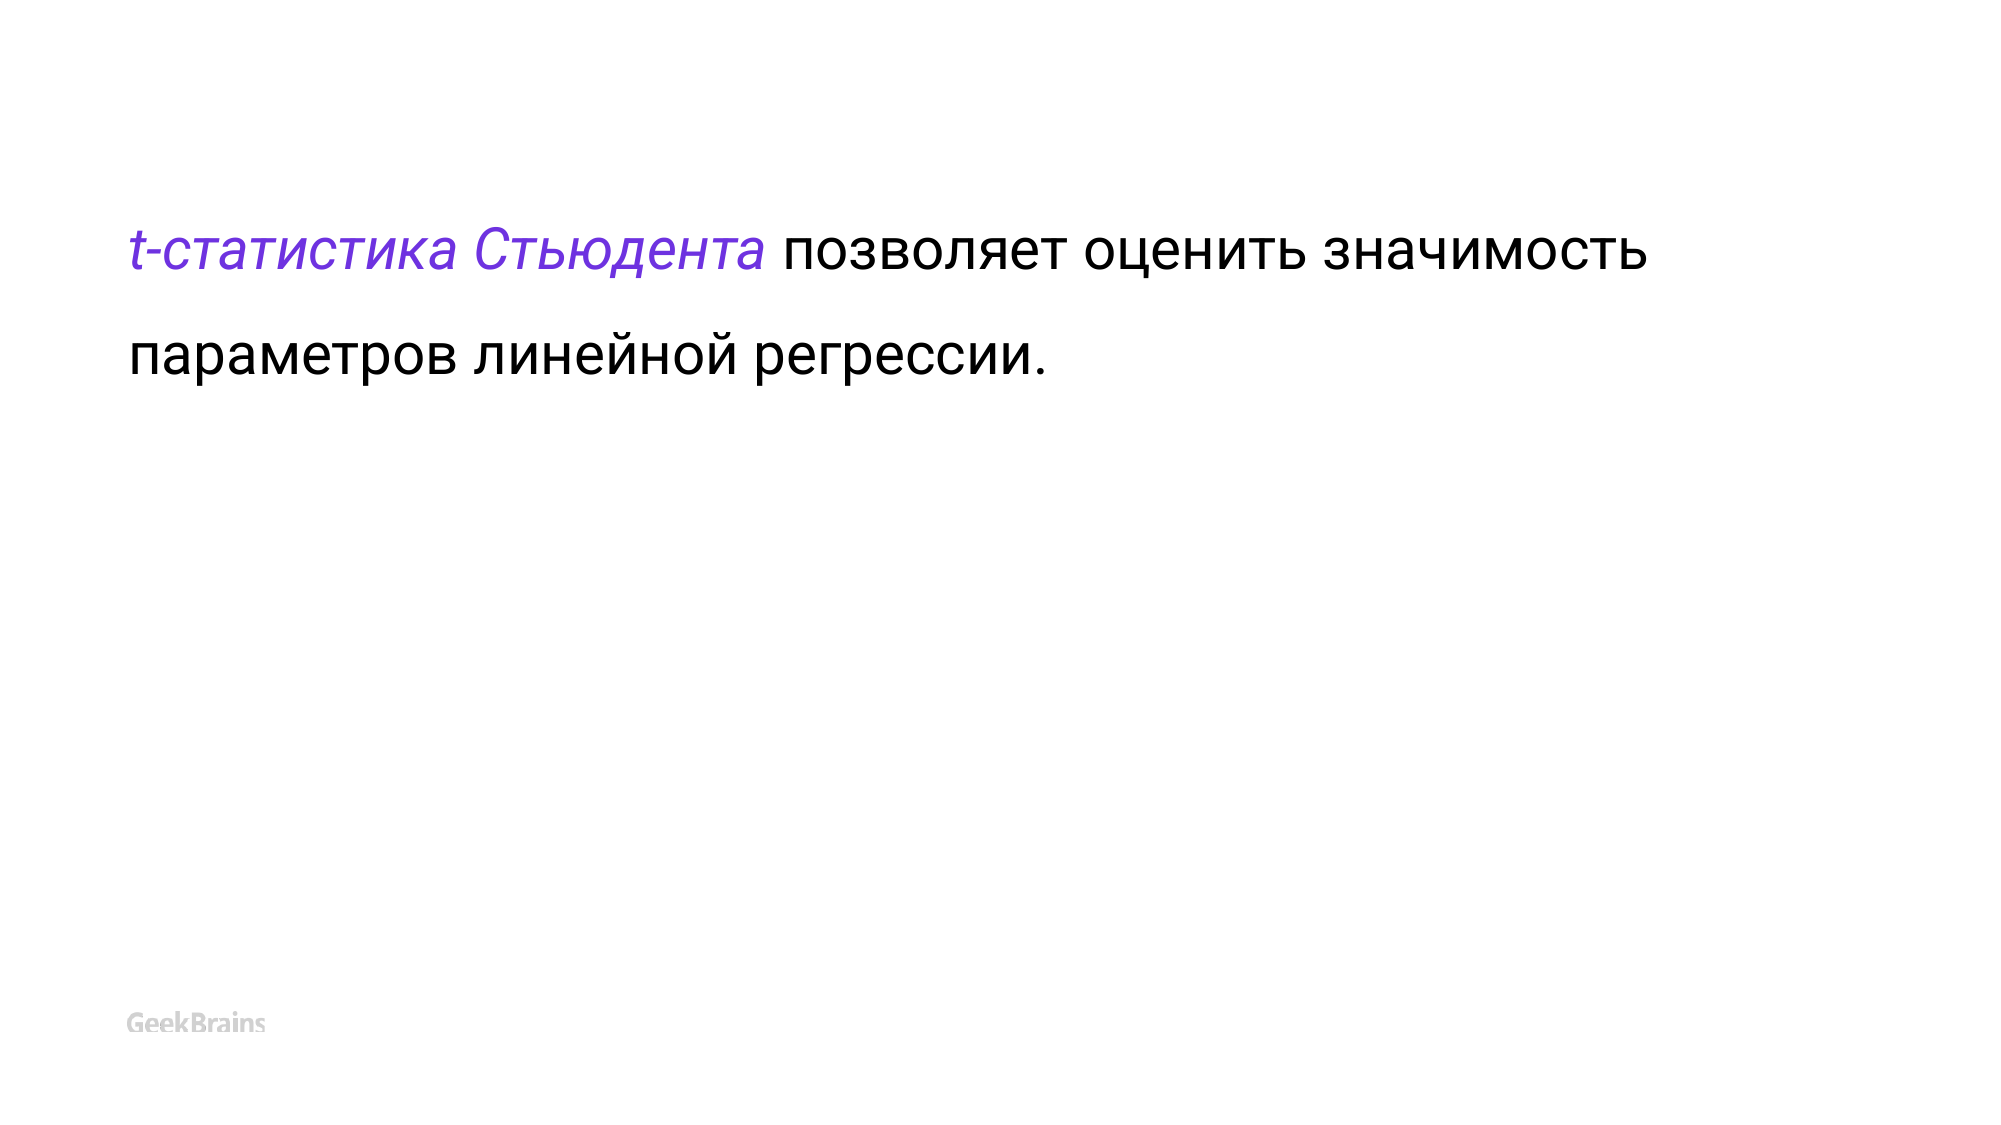

# t-статистика Стьюдента позволяет оценить значимость параметров линейной регрессии.